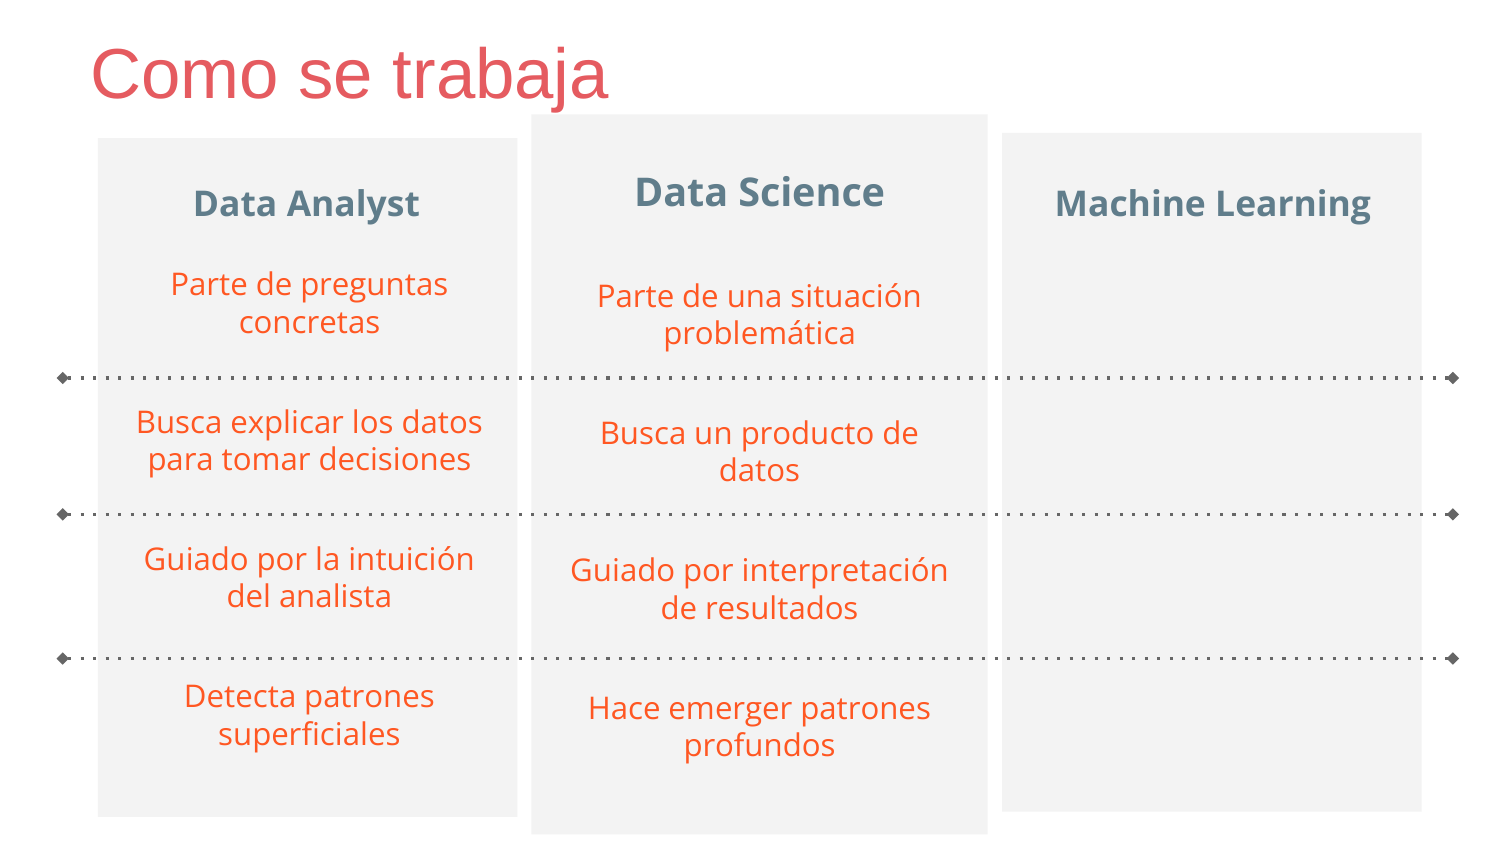

Como se trabaja

Data Science
Data Analyst
Machine Learning
Parte de preguntas concretas
Busca explicar los datos para tomar decisiones
Guiado por la intuición del analista
Detecta patrones superficiales

Parte de una situación problemática
Busca un producto de datos
Guiado por interpretación de resultados
Hace emerger patrones profundos